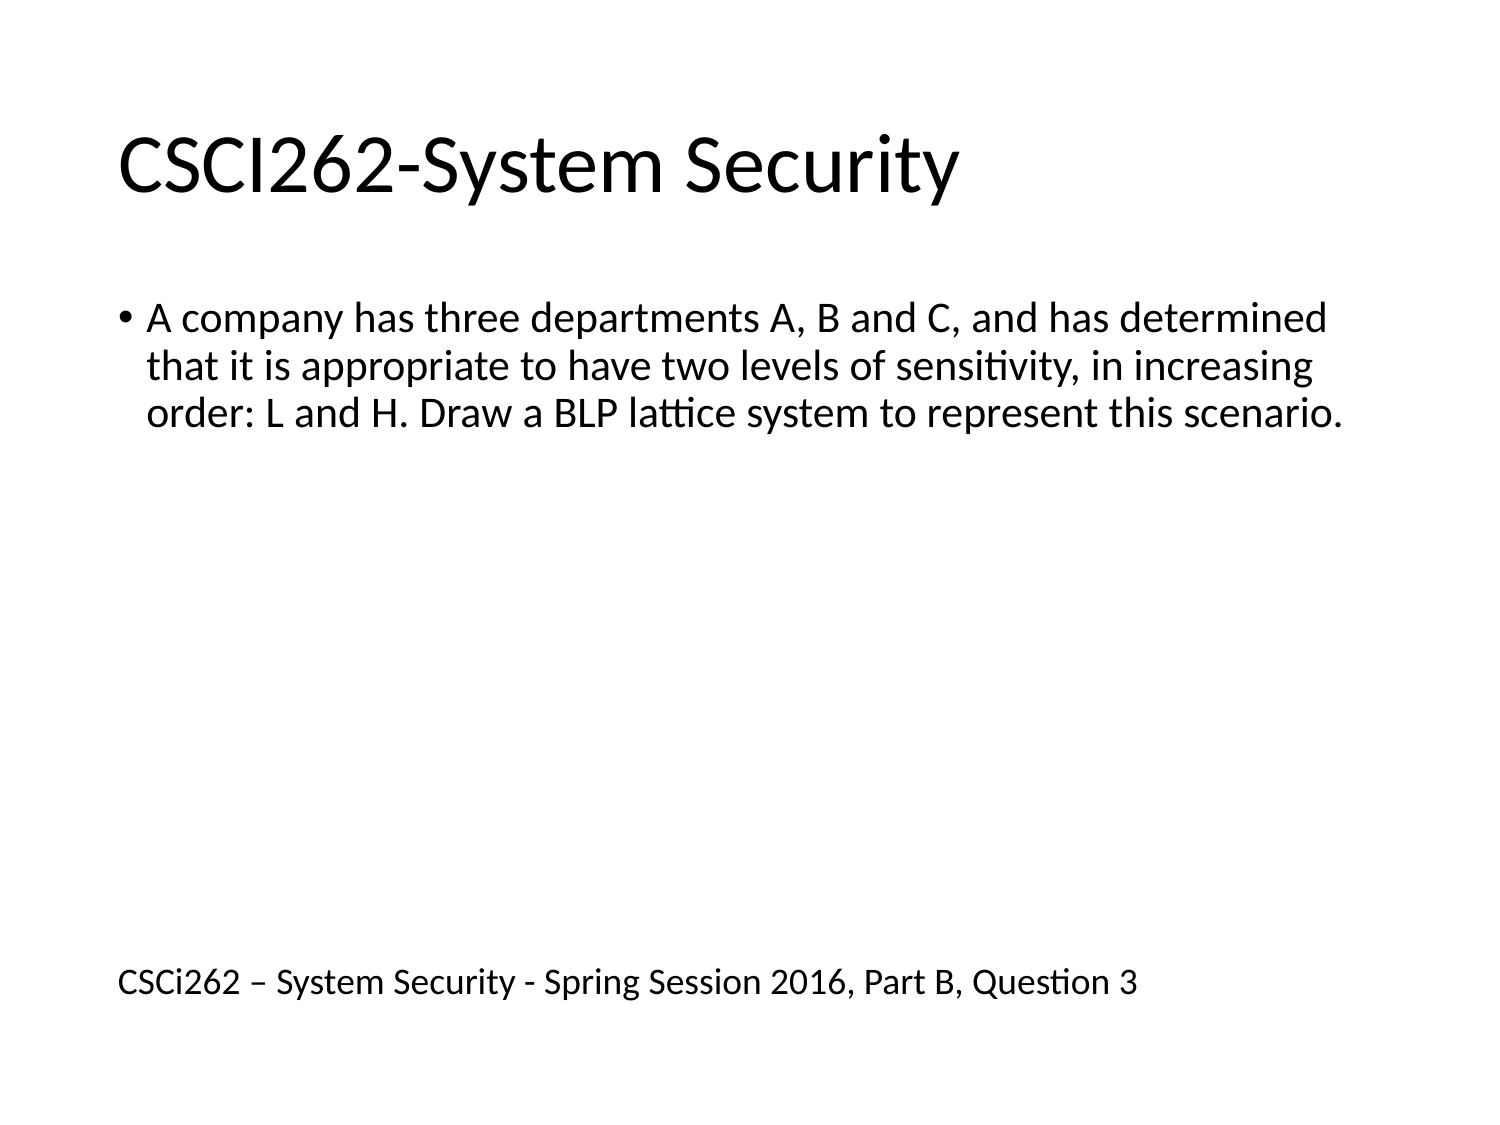

# CSCI262-System Security
A company has three departments A, B and C, and has determined that it is appropriate to have two levels of sensitivity, in increasing order: L and H. Draw a BLP lattice system to represent this scenario.

CSCi262 – System Security - Spring Session 2016, Part B, Question 3